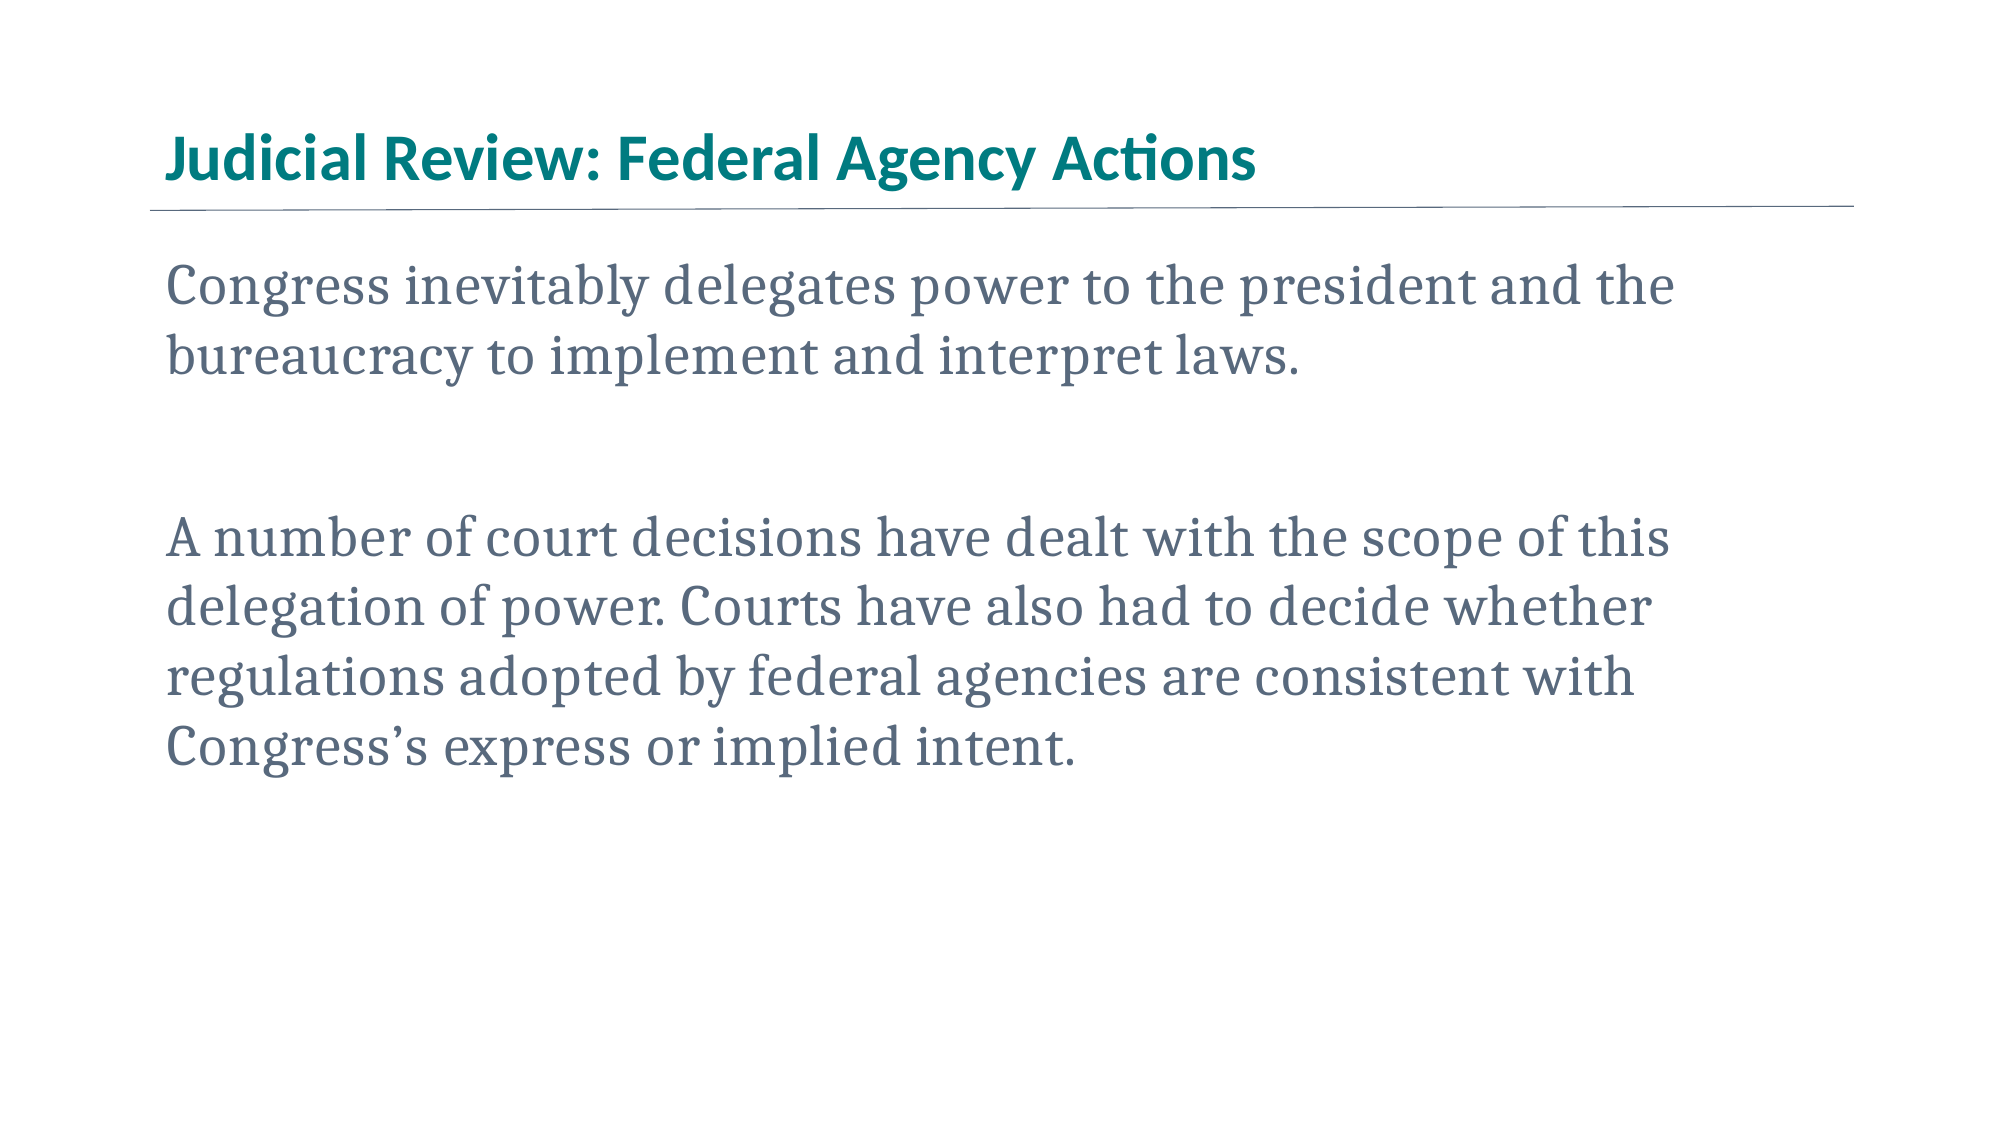

# Judicial Review: Federal Agency Actions
Congress inevitably delegates power to the president and the bureaucracy to implement and interpret laws.

A number of court decisions have dealt with the scope of this delegation of power. Courts have also had to decide whether regulations adopted by federal agencies are consistent with Congress’s express or implied intent.